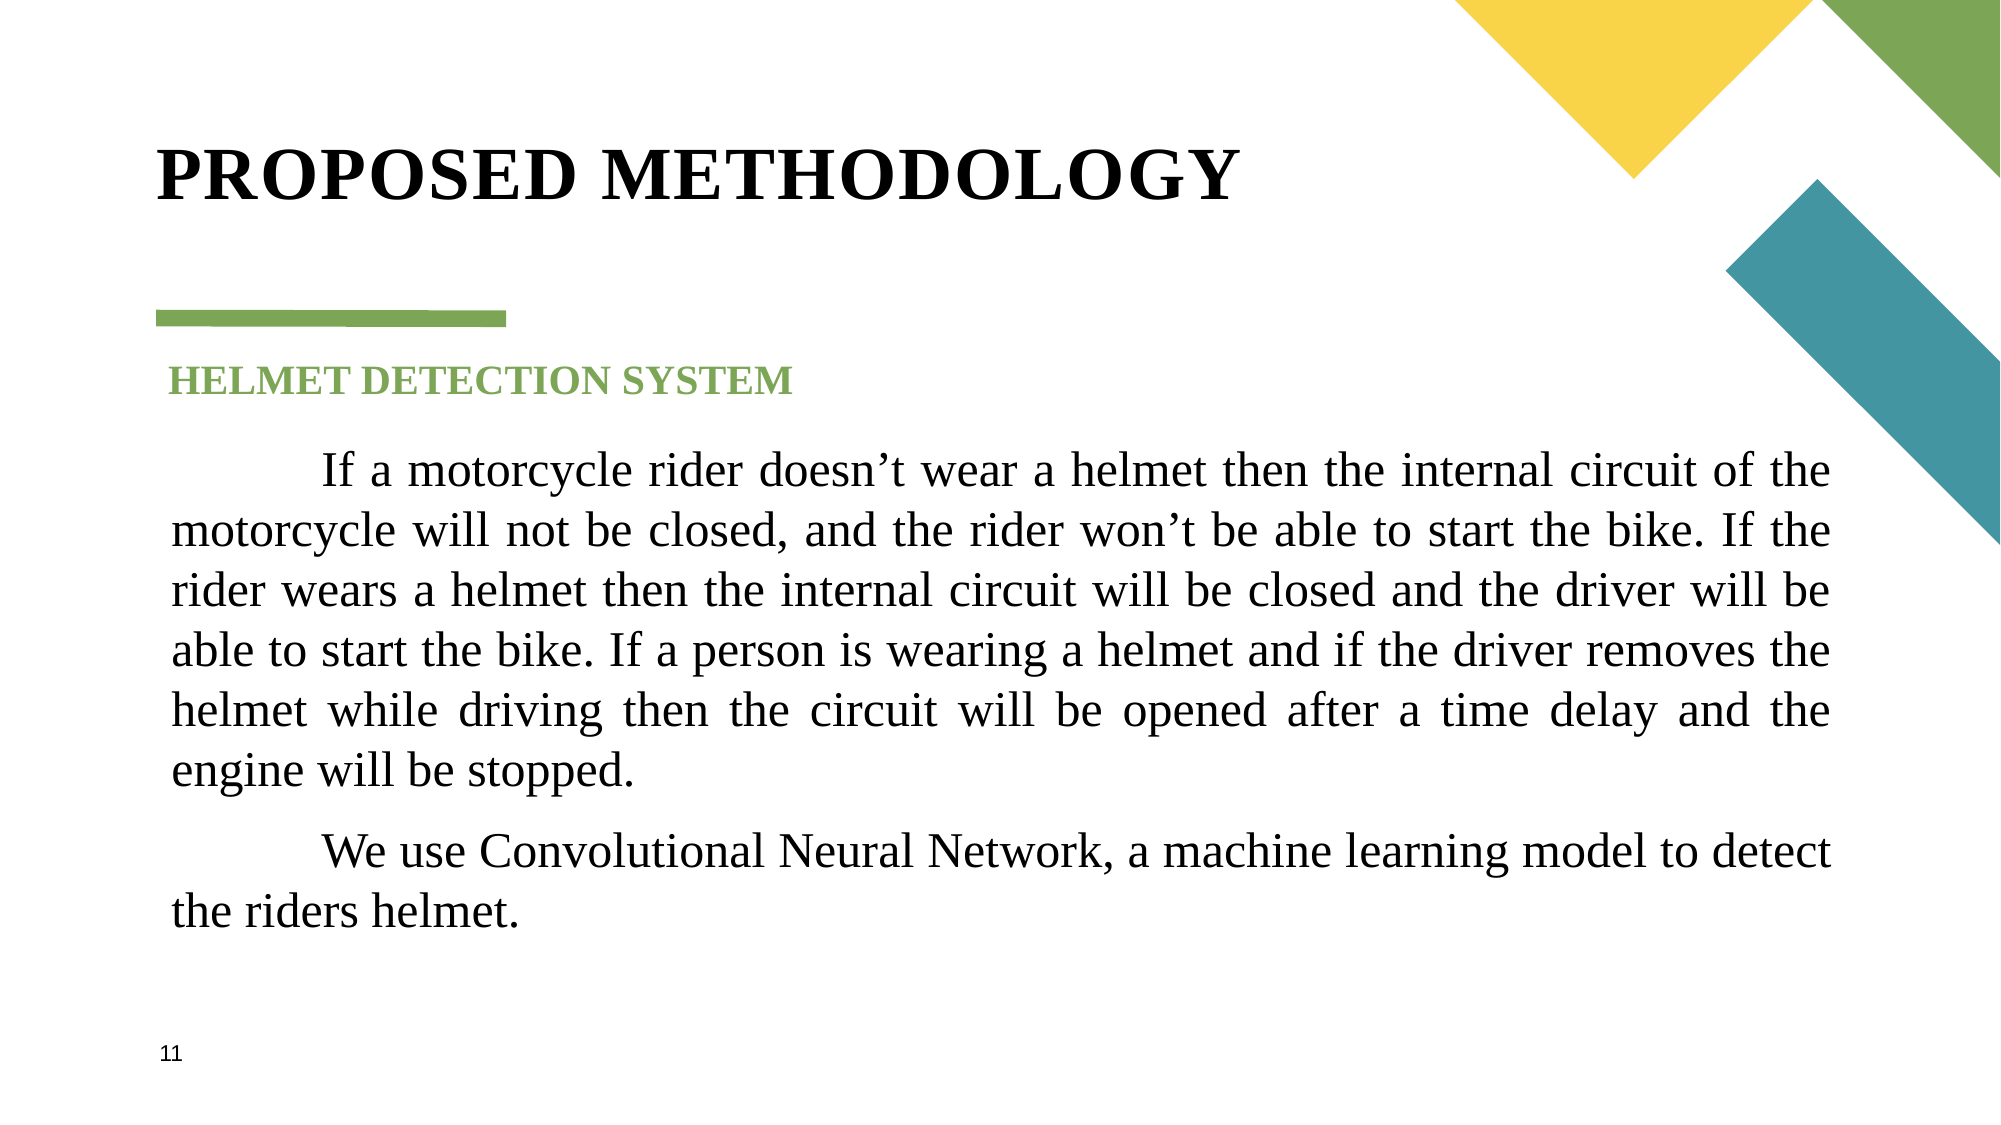

# PROPOSED METHODOLOGY
HELMET DETECTION SYSTEM
	If a motorcycle rider doesn’t wear a helmet then the internal circuit of the motorcycle will not be closed, and the rider won’t be able to start the bike. If the rider wears a helmet then the internal circuit will be closed and the driver will be able to start the bike. If a person is wearing a helmet and if the driver removes the helmet while driving then the circuit will be opened after a time delay and the engine will be stopped.
	We use Convolutional Neural Network, a machine learning model to detect the riders helmet.

11